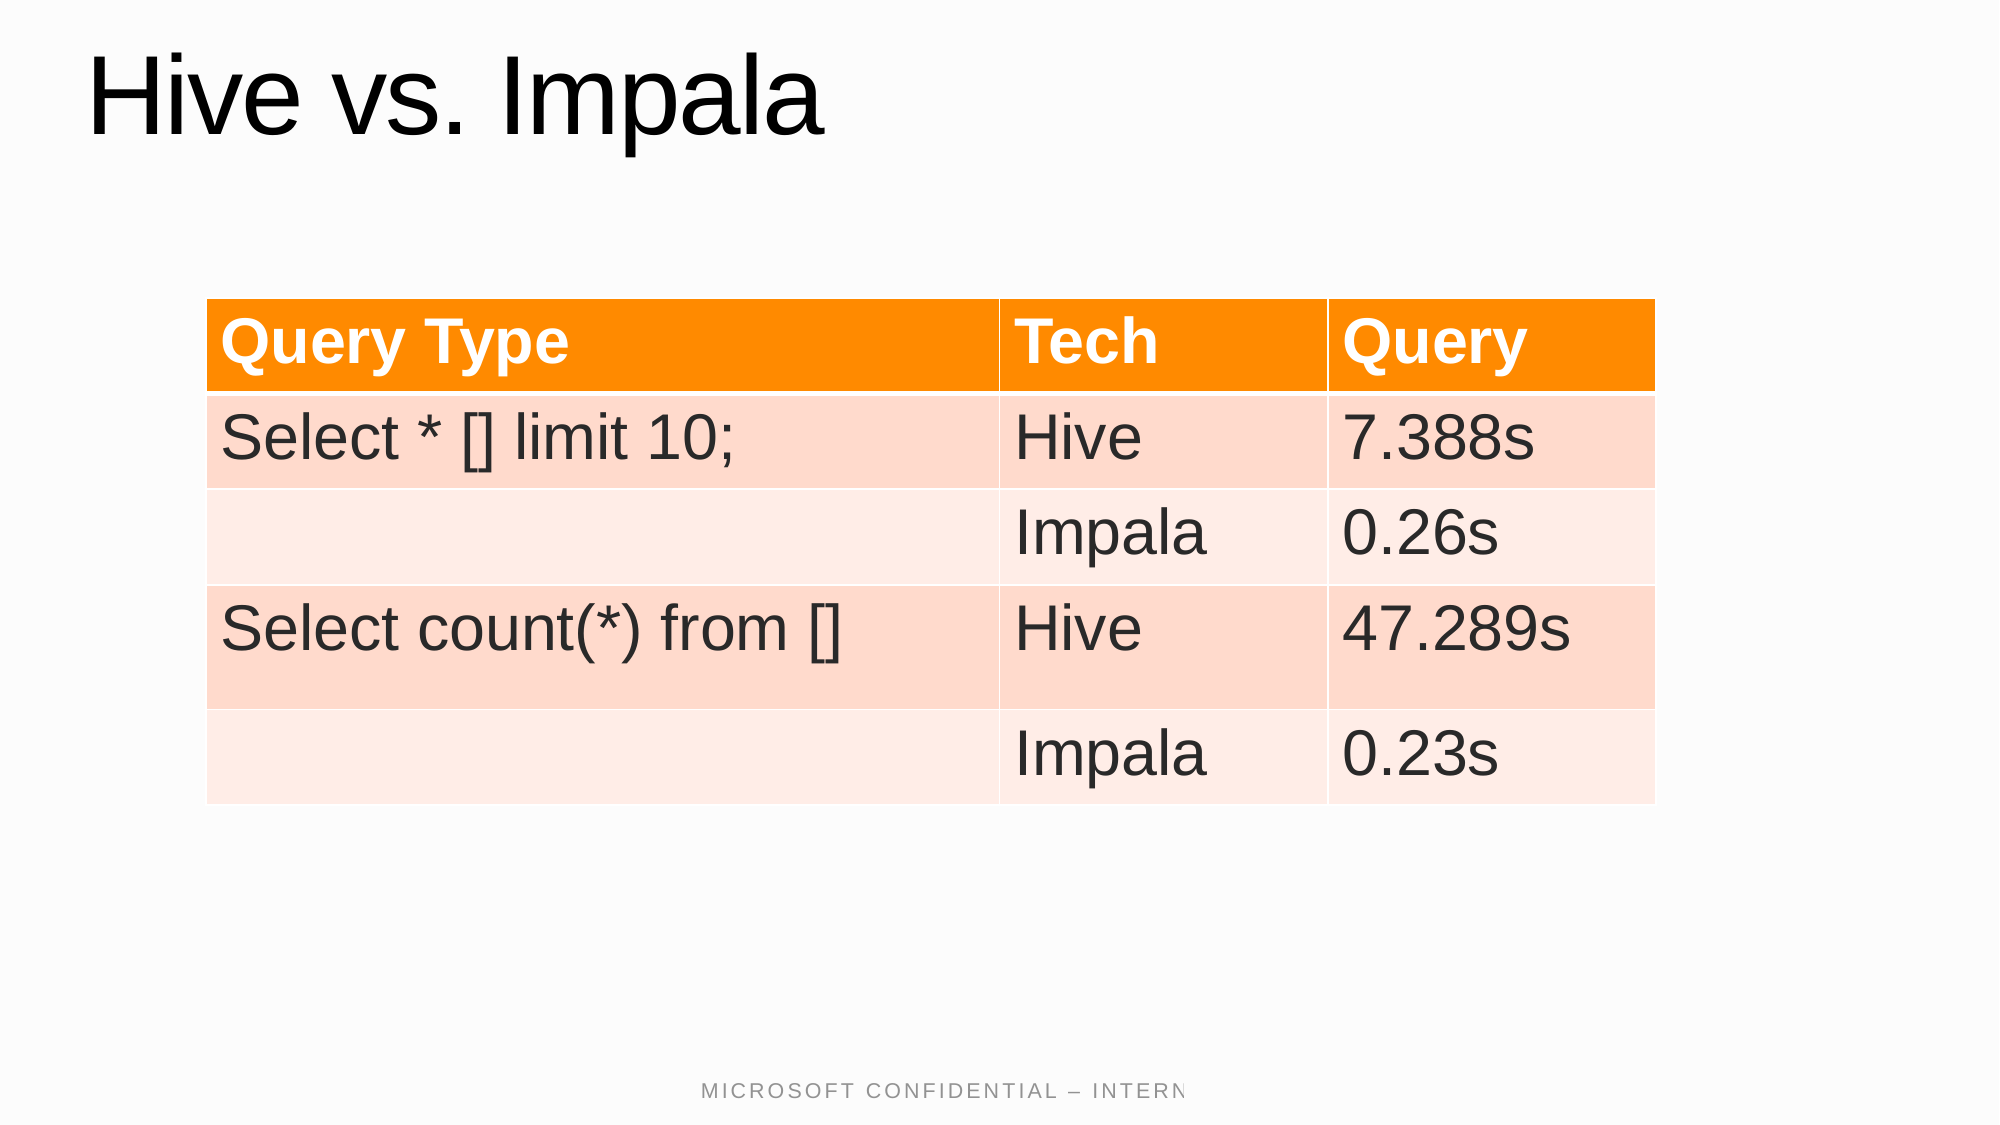

# Hive vs. Impala
| Query Type | Tech | Query |
| --- | --- | --- |
| Select \* [] limit 10; | Hive | 7.388s |
|  | Impala | 0.26s |
| Select count(\*) from [] | Hive | 47.289s |
|  | Impala | 0.23s |